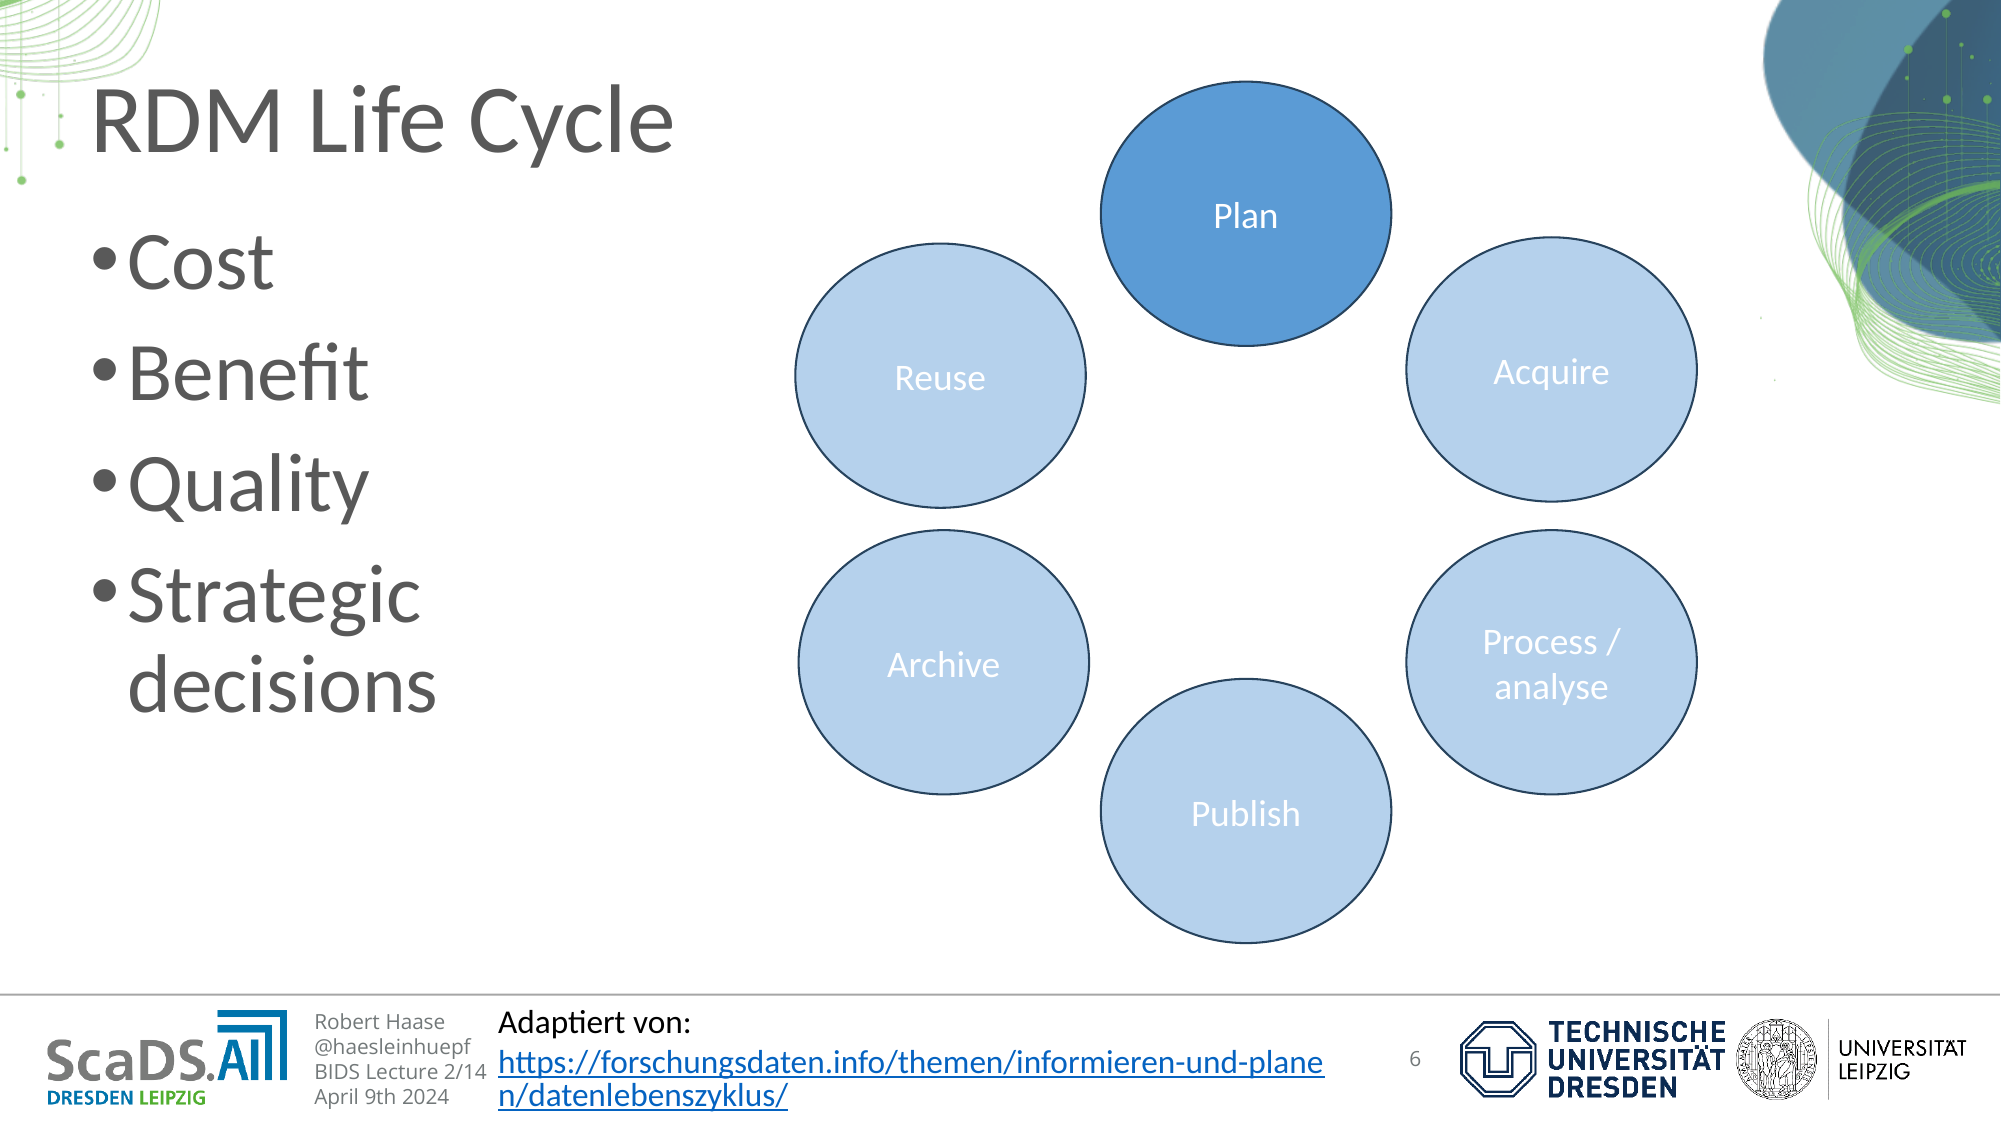

# RDM Life Cycle
Plan
Cost
Benefit
Quality
Strategic decisions
Acquire
Reuse
Archive
Process / analyse
Publish
Adaptiert von: https://forschungsdaten.info/themen/informieren-und-planen/datenlebenszyklus/